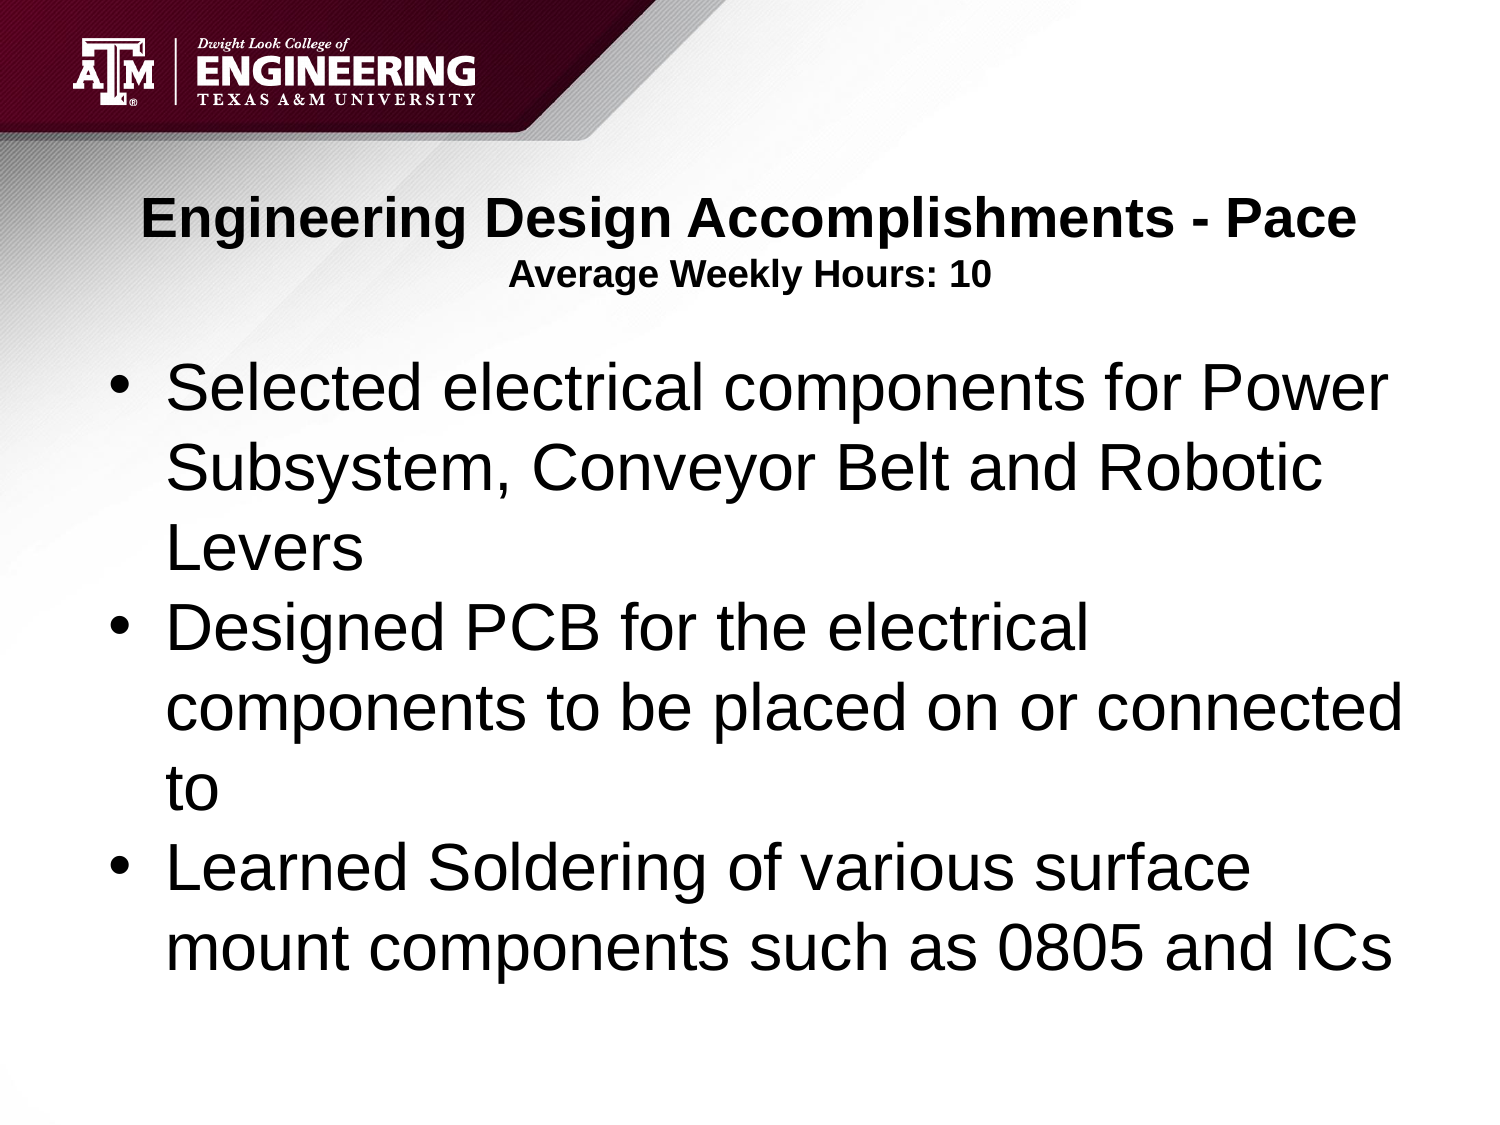

# Engineering Design Accomplishments - Pace
Average Weekly Hours: 10
Selected electrical components for Power Subsystem, Conveyor Belt and Robotic Levers
Designed PCB for the electrical components to be placed on or connected to
Learned Soldering of various surface mount components such as 0805 and ICs